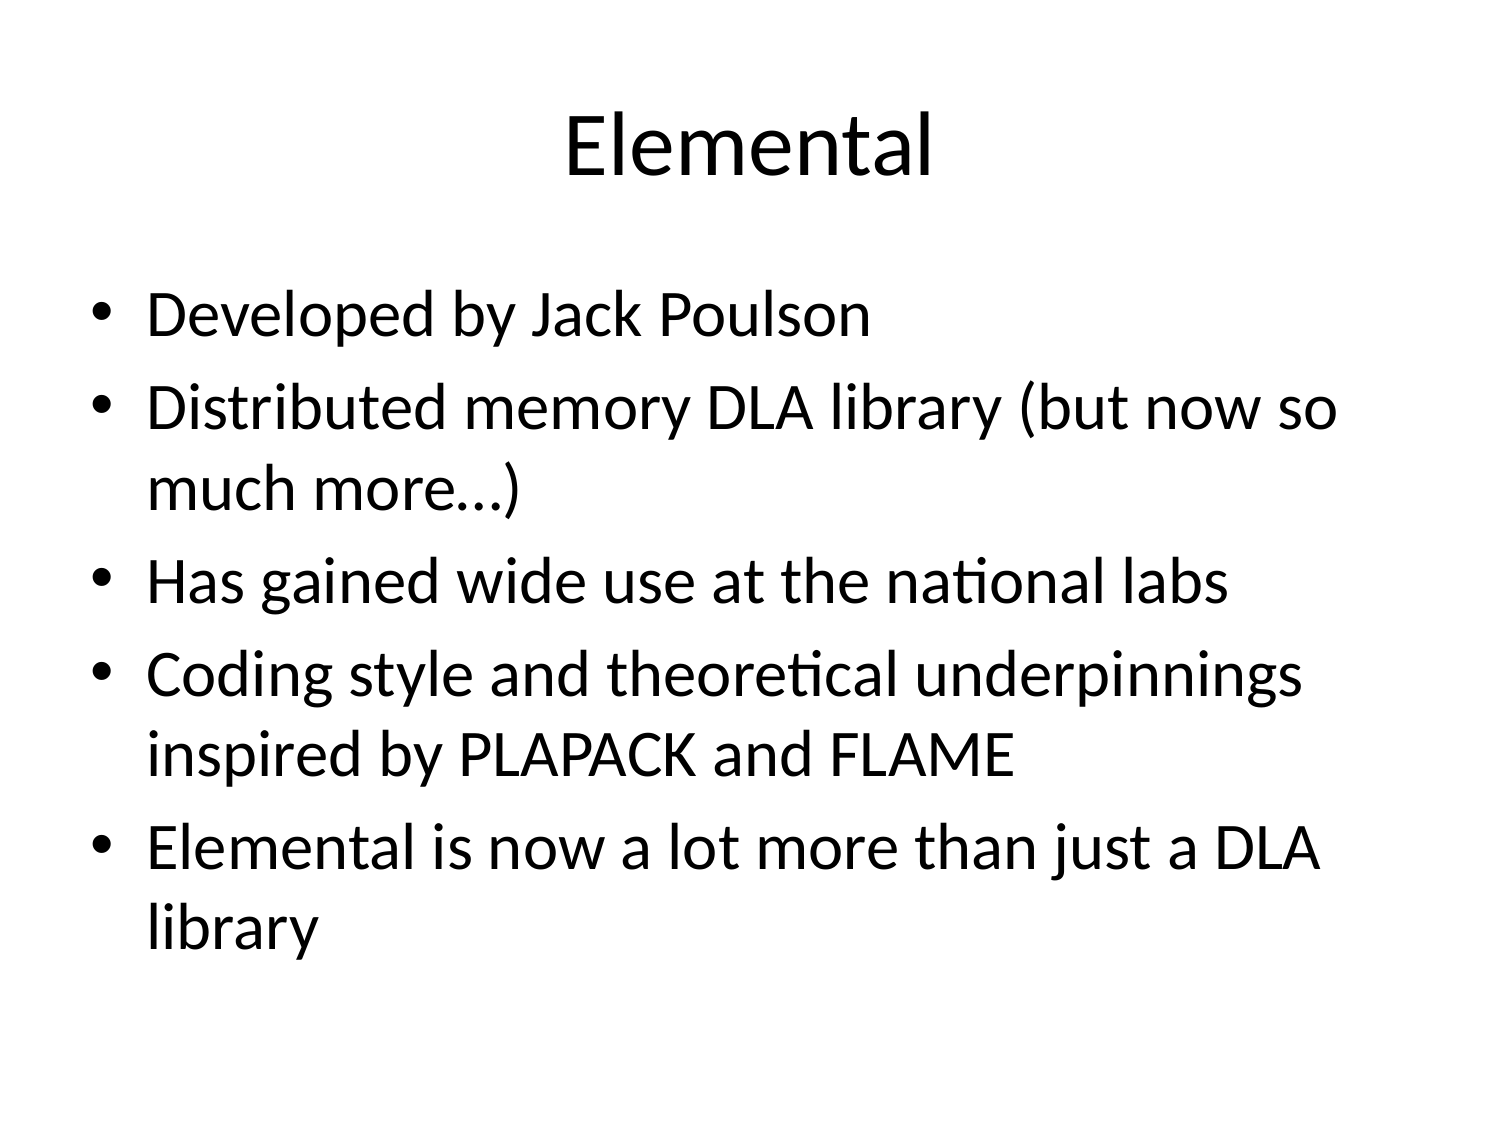

# Elemental
Developed by Jack Poulson
Distributed memory DLA library (but now so much more…)
Has gained wide use at the national labs
Coding style and theoretical underpinnings inspired by PLAPACK and FLAME
Elemental is now a lot more than just a DLA library